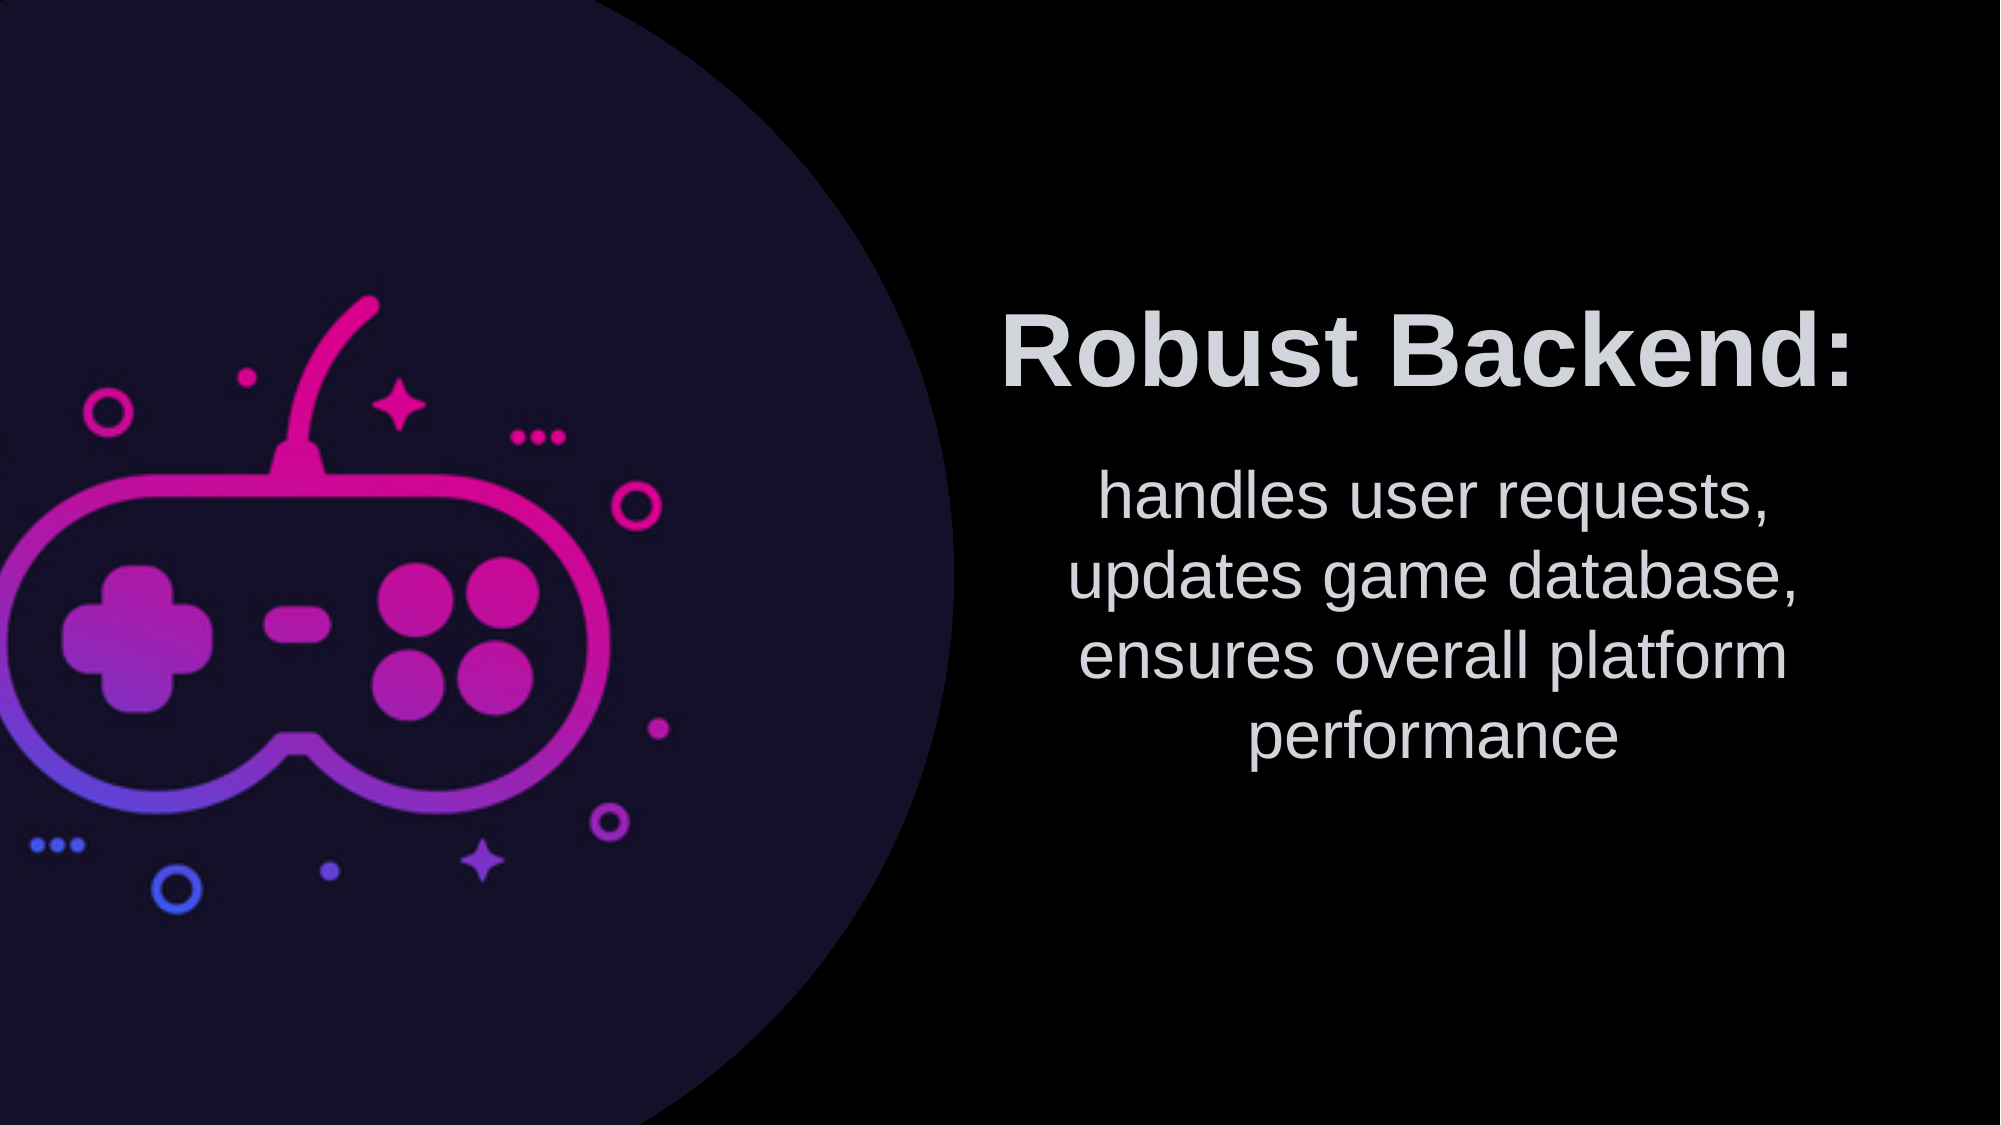

Robust Backend:

handles user requests, updates game database, ensures overall platform performance